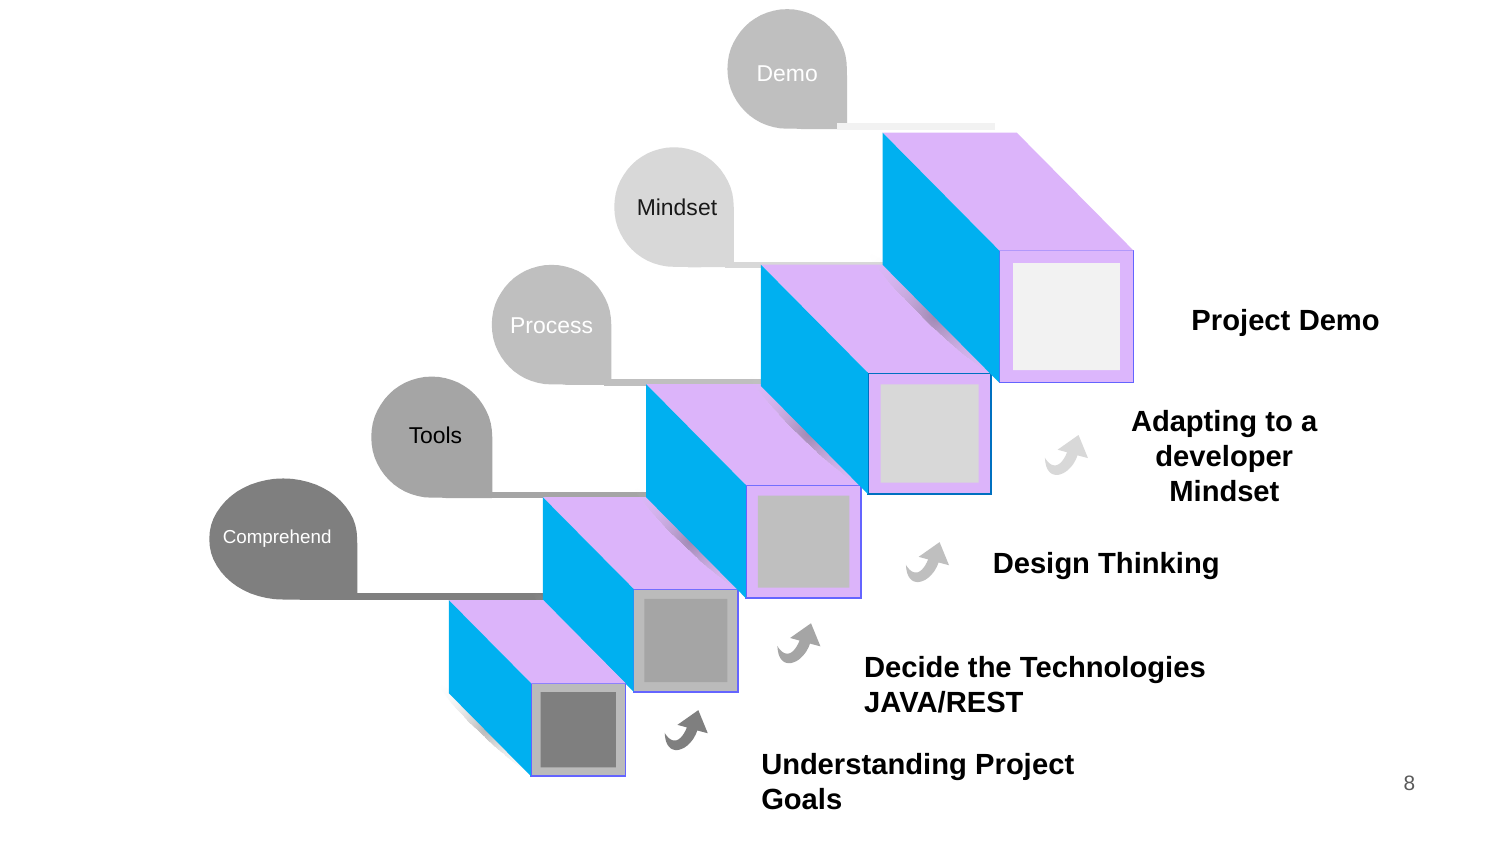

Demo

Mindset

5
Project Demo
Process

Adapting to a developer
Mindset
4
Tools

Comprehend
3
Design Thinking

2

Decide the Technologies JAVA/REST
1

Understanding Project Goals
8